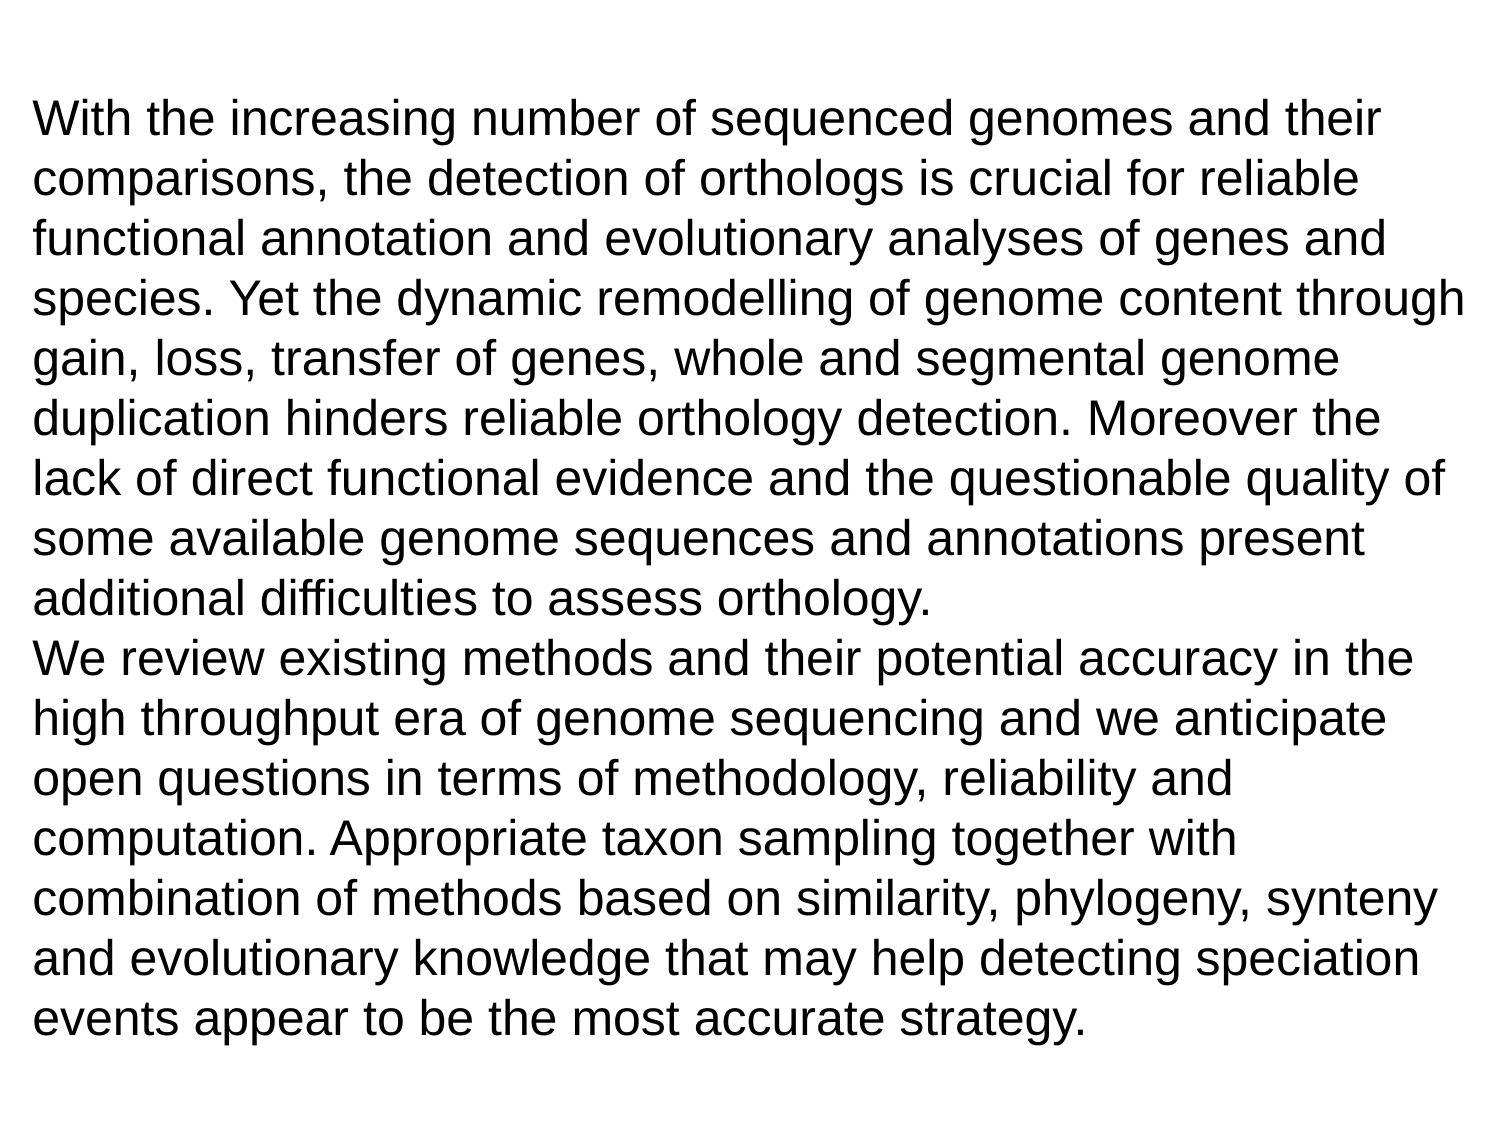

With the increasing number of sequenced genomes and their comparisons, the detection of orthologs is crucial for reliable functional annotation and evolutionary analyses of genes and species. Yet the dynamic remodelling of genome content through gain, loss, transfer of genes, whole and segmental genome duplication hinders reliable orthology detection. Moreover the lack of direct functional evidence and the questionable quality of some available genome sequences and annotations present additional difficulties to assess orthology.
We review existing methods and their potential accuracy in the high throughput era of genome sequencing and we anticipate open questions in terms of methodology, reliability and computation. Appropriate taxon sampling together with combination of methods based on similarity, phylogeny, synteny and evolutionary knowledge that may help detecting speciation events appear to be the most accurate strategy.